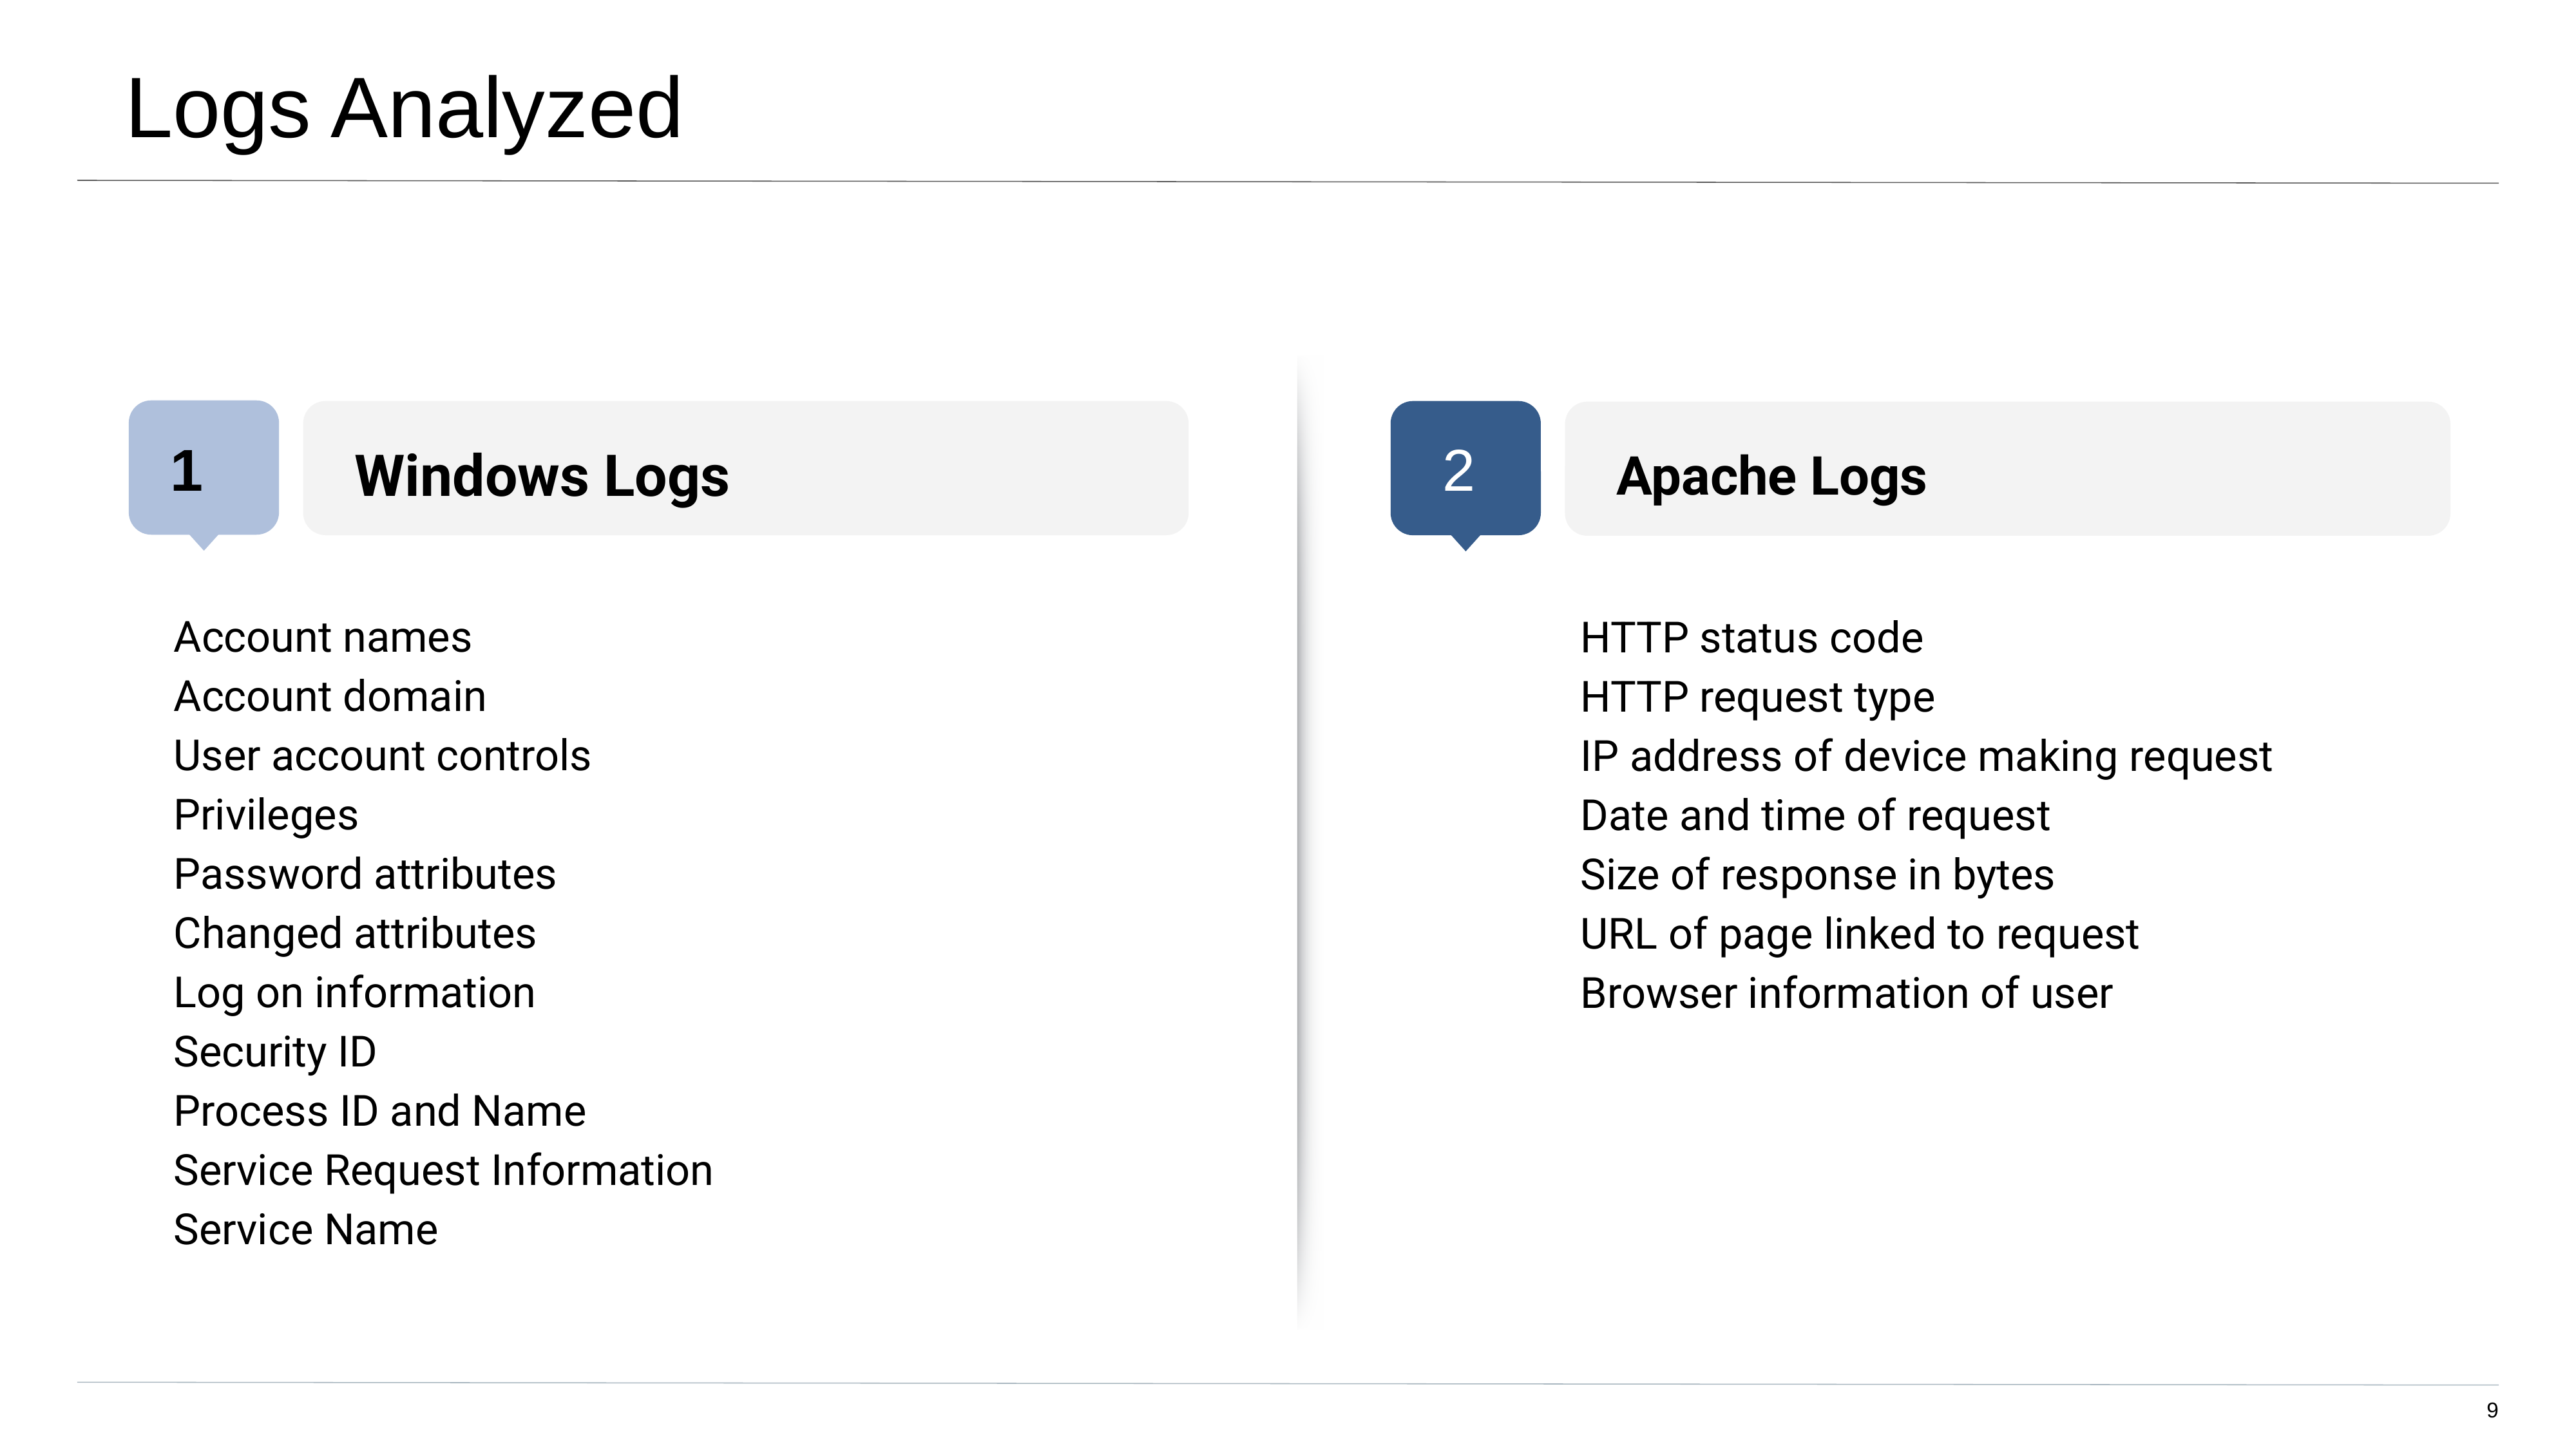

# Logs Analyzed
Windows Logs
Apache Logs
1
2
Account names
Account domain
User account controls
Privileges
Password attributes
Changed attributes
Log on information
Security ID
Process ID and Name
Service Request Information
Service Name

		HTTP status code
		HTTP request type
		IP address of device making request
		Date and time of request
		Size of response in bytes
		URL of page linked to request
		Browser information of user

9